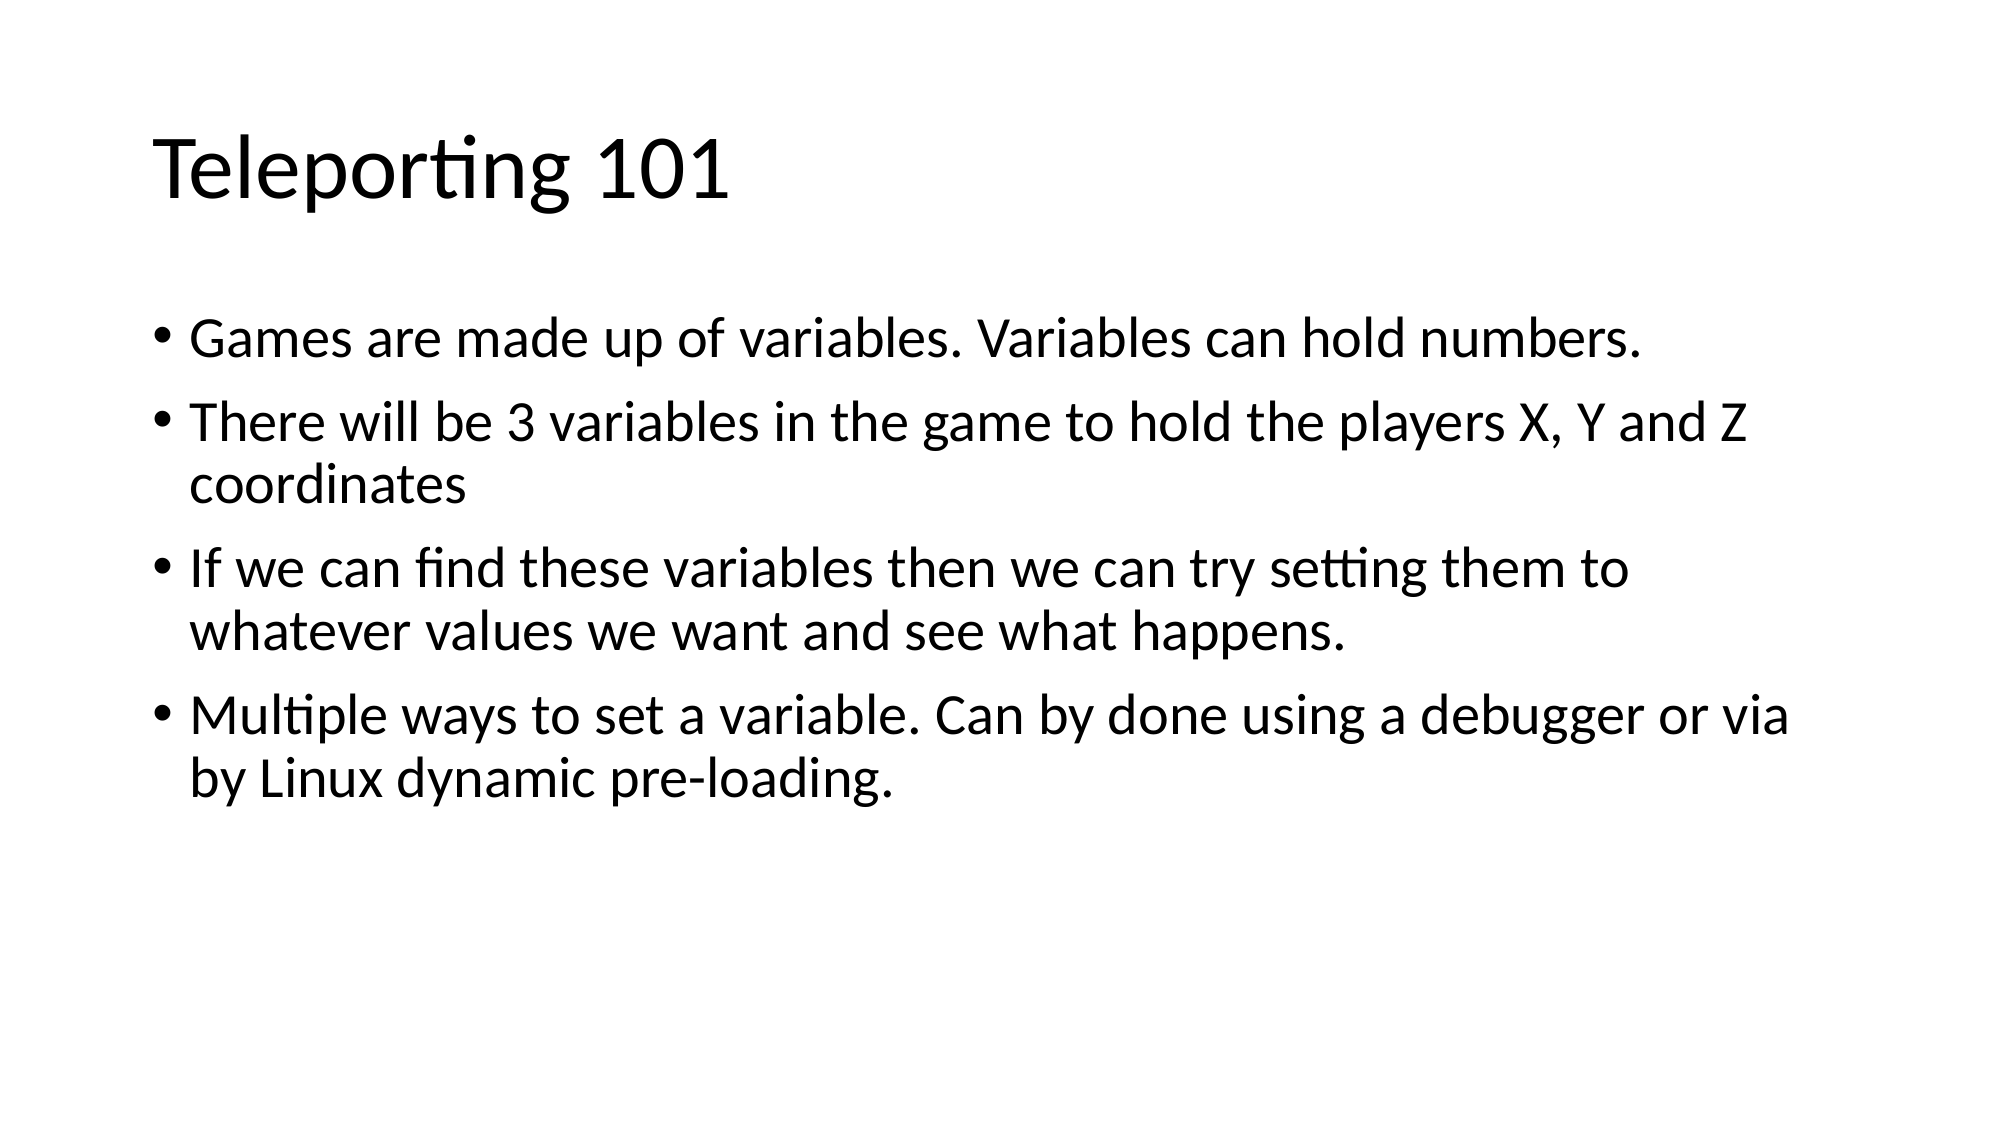

# Teleporting 101
Games are made up of variables. Variables can hold numbers.
There will be 3 variables in the game to hold the players X, Y and Z coordinates
If we can find these variables then we can try setting them to whatever values we want and see what happens.
Multiple ways to set a variable. Can by done using a debugger or via by Linux dynamic pre-loading.